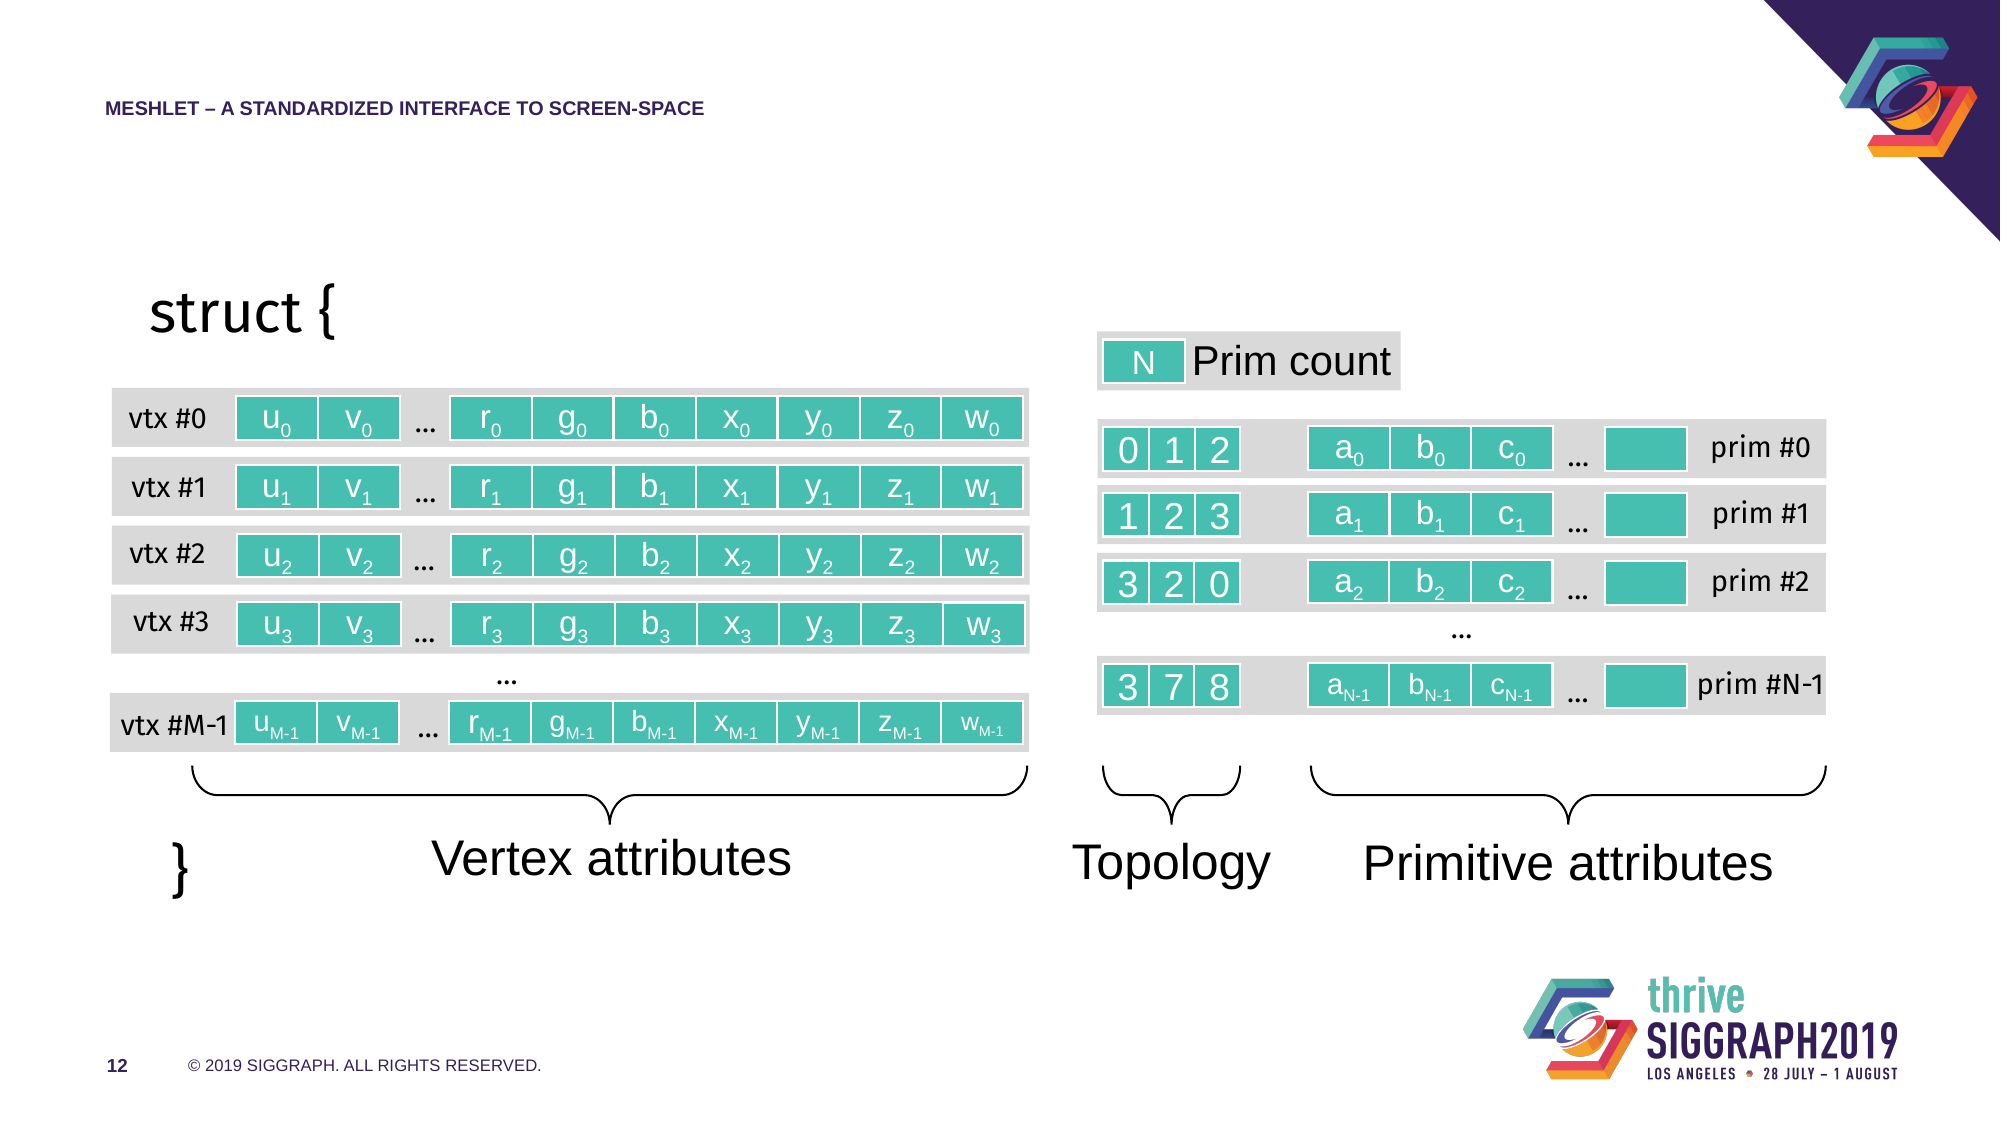

# Meshlet – a standardized interface to screen-space
struct {

Prim count
N

w0
vtx #0
u0
v0
r0
g0
b0
x0
y0
z0
…

prim #0
a0
b0
c0
0
1
2

…

vtx #1
u1
v1
r1
g1
b1
x1
y1
z1
w1
…

prim #1
a1
b1
c1
1
2
3

…

vtx #2
u2
v2
r2
g2
b2
x2
y2
z2
w2

…

prim #2
a2
b2
c2
3
2
0

…

vtx #3
u3
v3
r3
g3
b3
x3
y3
z3
w3
…
…
…

prim #N-1
aN-1
bN-1
cN-1
3
7
8

…

uM-1
vM-1
rM-1
gM-1
bM-1
xM-1
yM-1
zM-1
wM-1
vtx #M-1
…

Vertex attributes
Topology
Primitive attributes
}
12
© 2019 SIGGRAPH. ALL RIGHTS RESERVED.